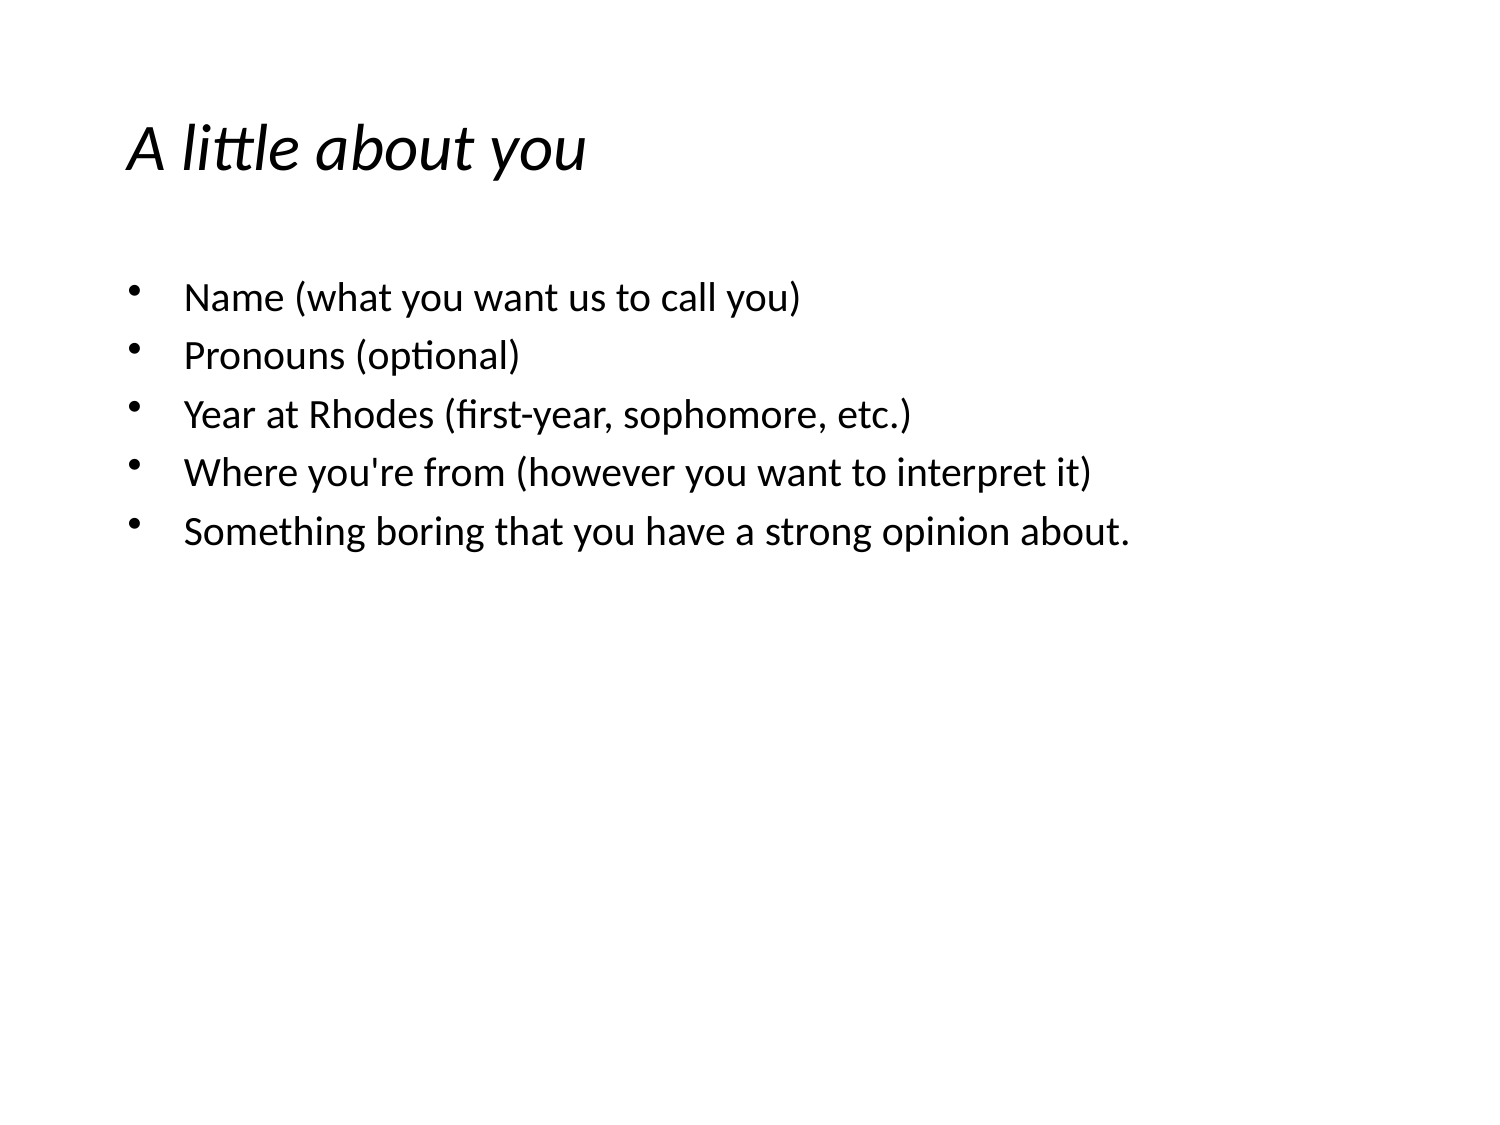

# A little about you
Name (what you want us to call you)
Pronouns (optional)
Year at Rhodes (first-year, sophomore, etc.)
Where you're from (however you want to interpret it)
Something boring that you have a strong opinion about.